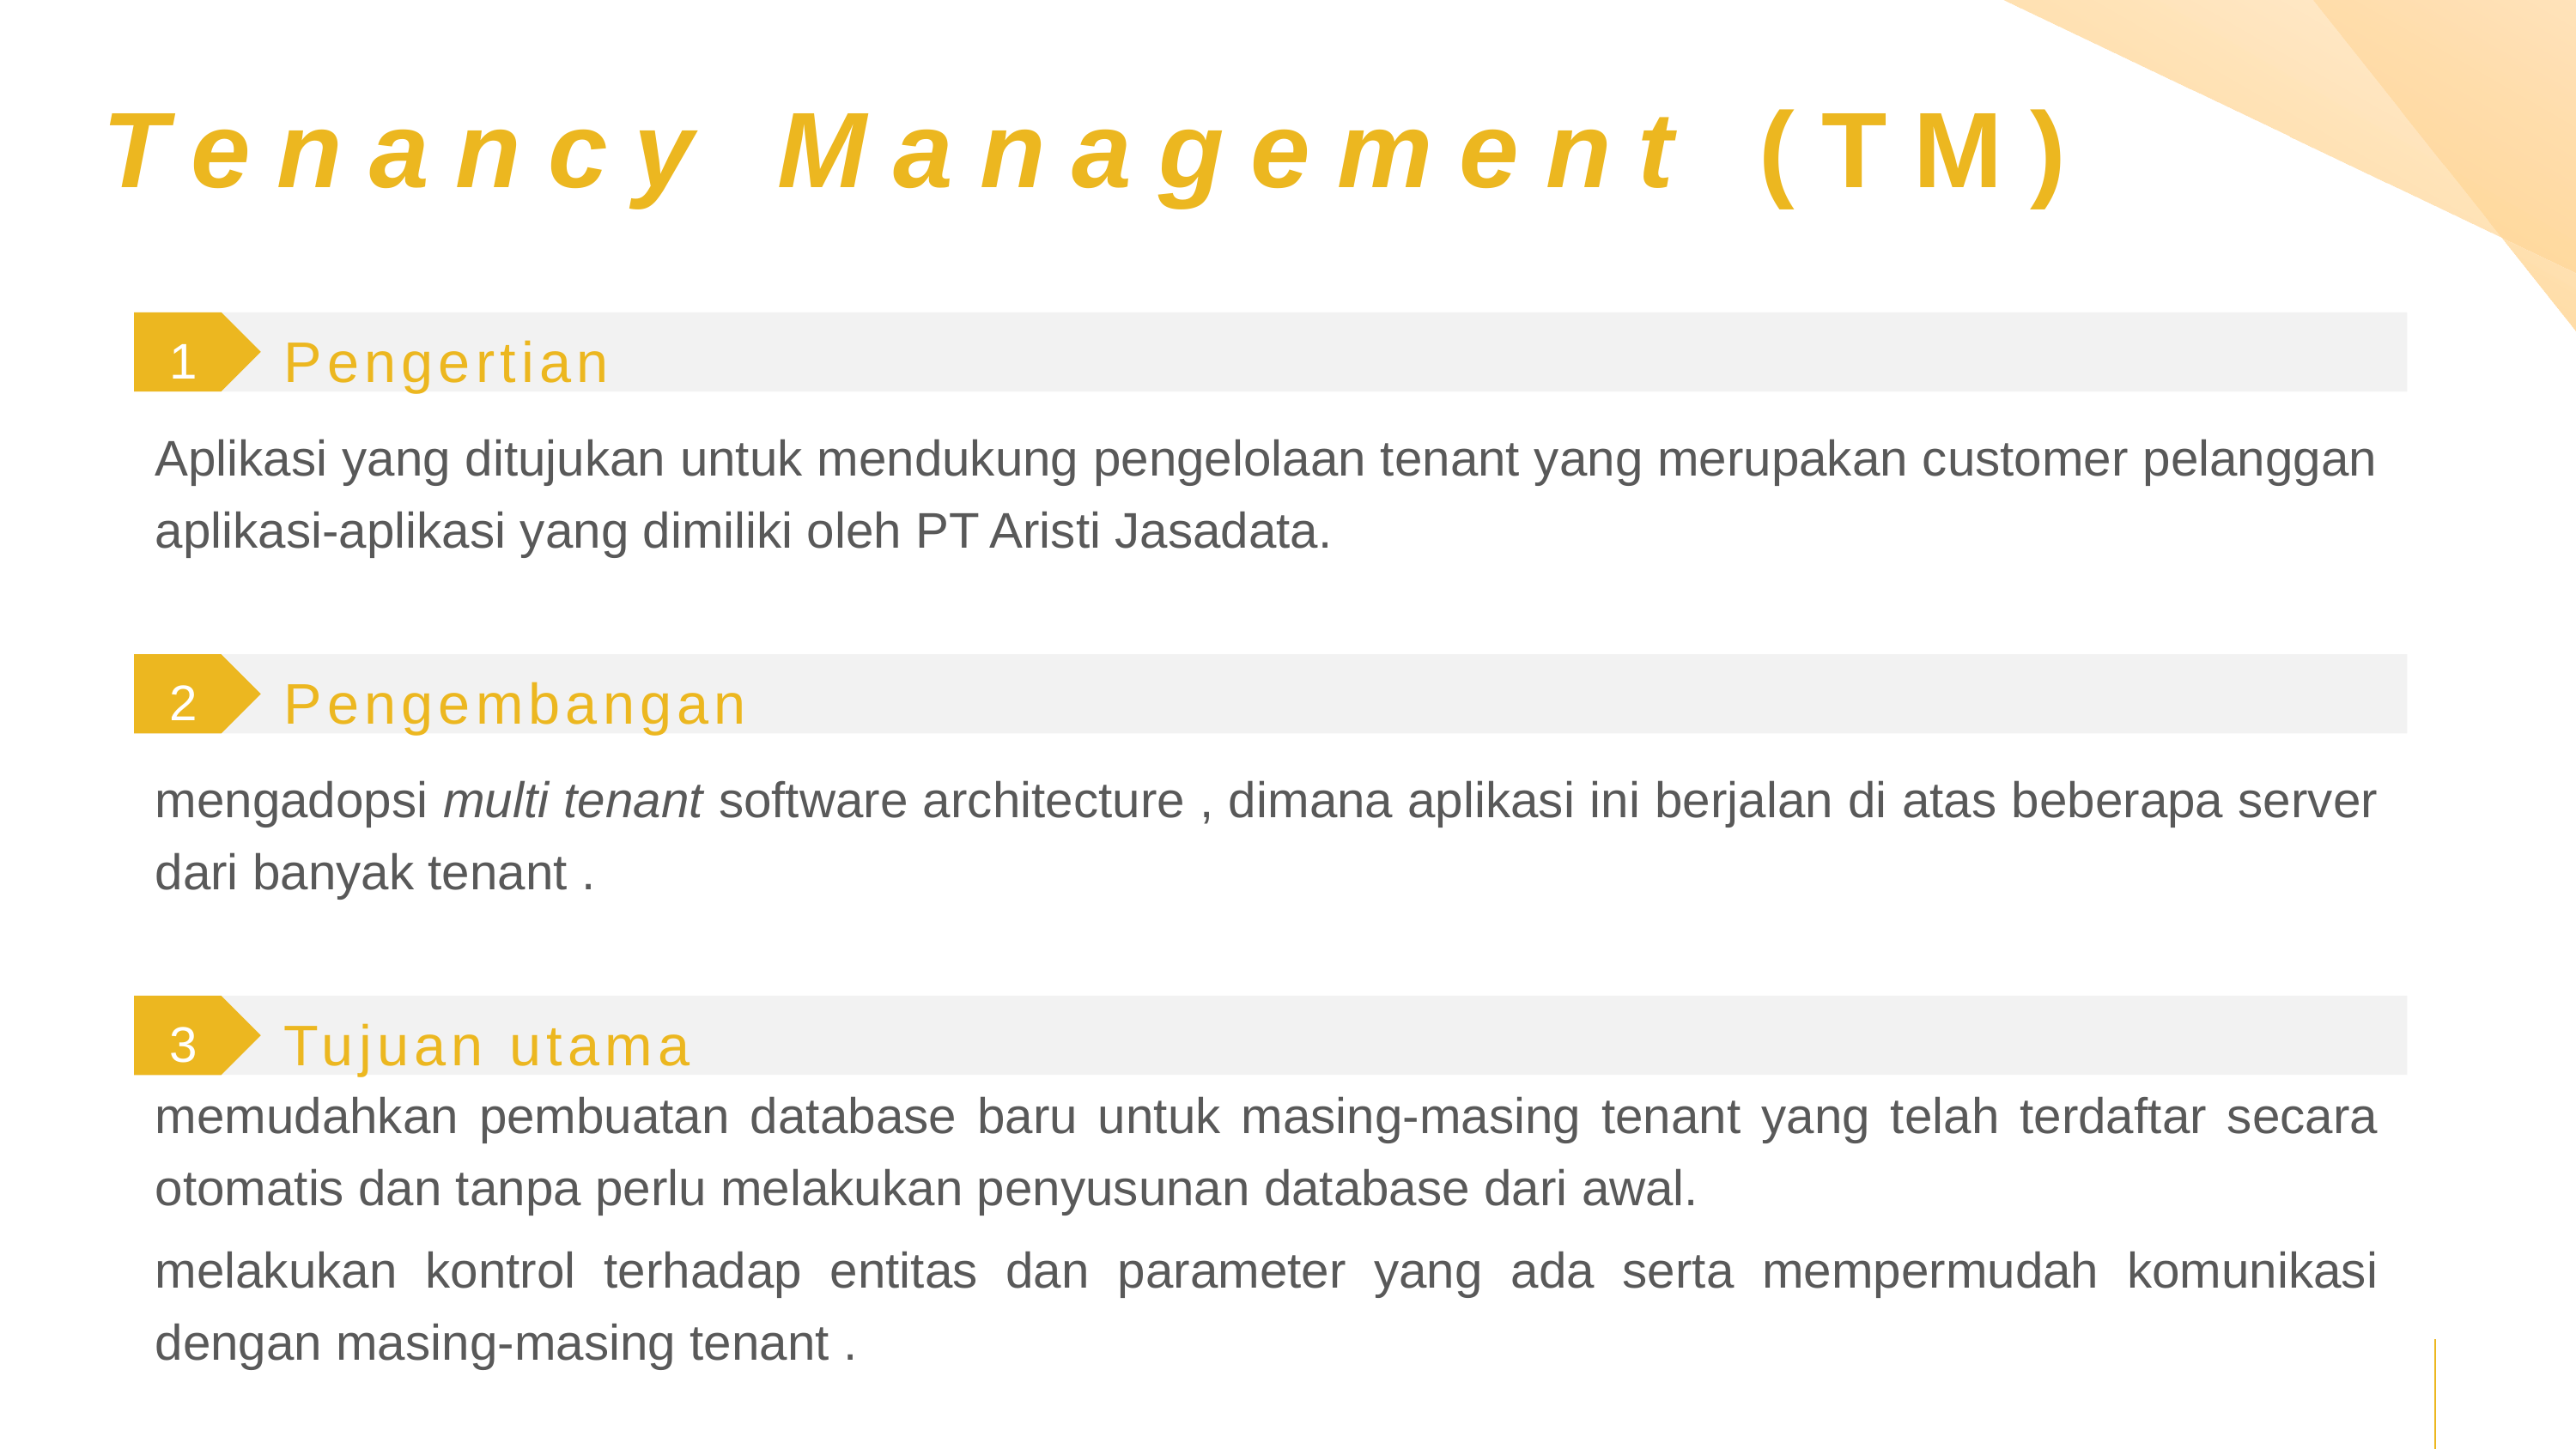

# Tenancy Management (TM)
1
Pengertian
Aplikasi yang ditujukan untuk mendukung pengelolaan tenant yang merupakan customer pelanggan aplikasi-aplikasi yang dimiliki oleh PT Aristi Jasadata.
2
Pengembangan
mengadopsi multi tenant software architecture , dimana aplikasi ini berjalan di atas beberapa server dari banyak tenant .
3
Tujuan utama
memudahkan pembuatan database baru untuk masing-masing tenant yang telah terdaftar secara otomatis dan tanpa perlu melakukan penyusunan database dari awal.
melakukan kontrol terhadap entitas dan parameter yang ada serta mempermudah komunikasi dengan masing-masing tenant .